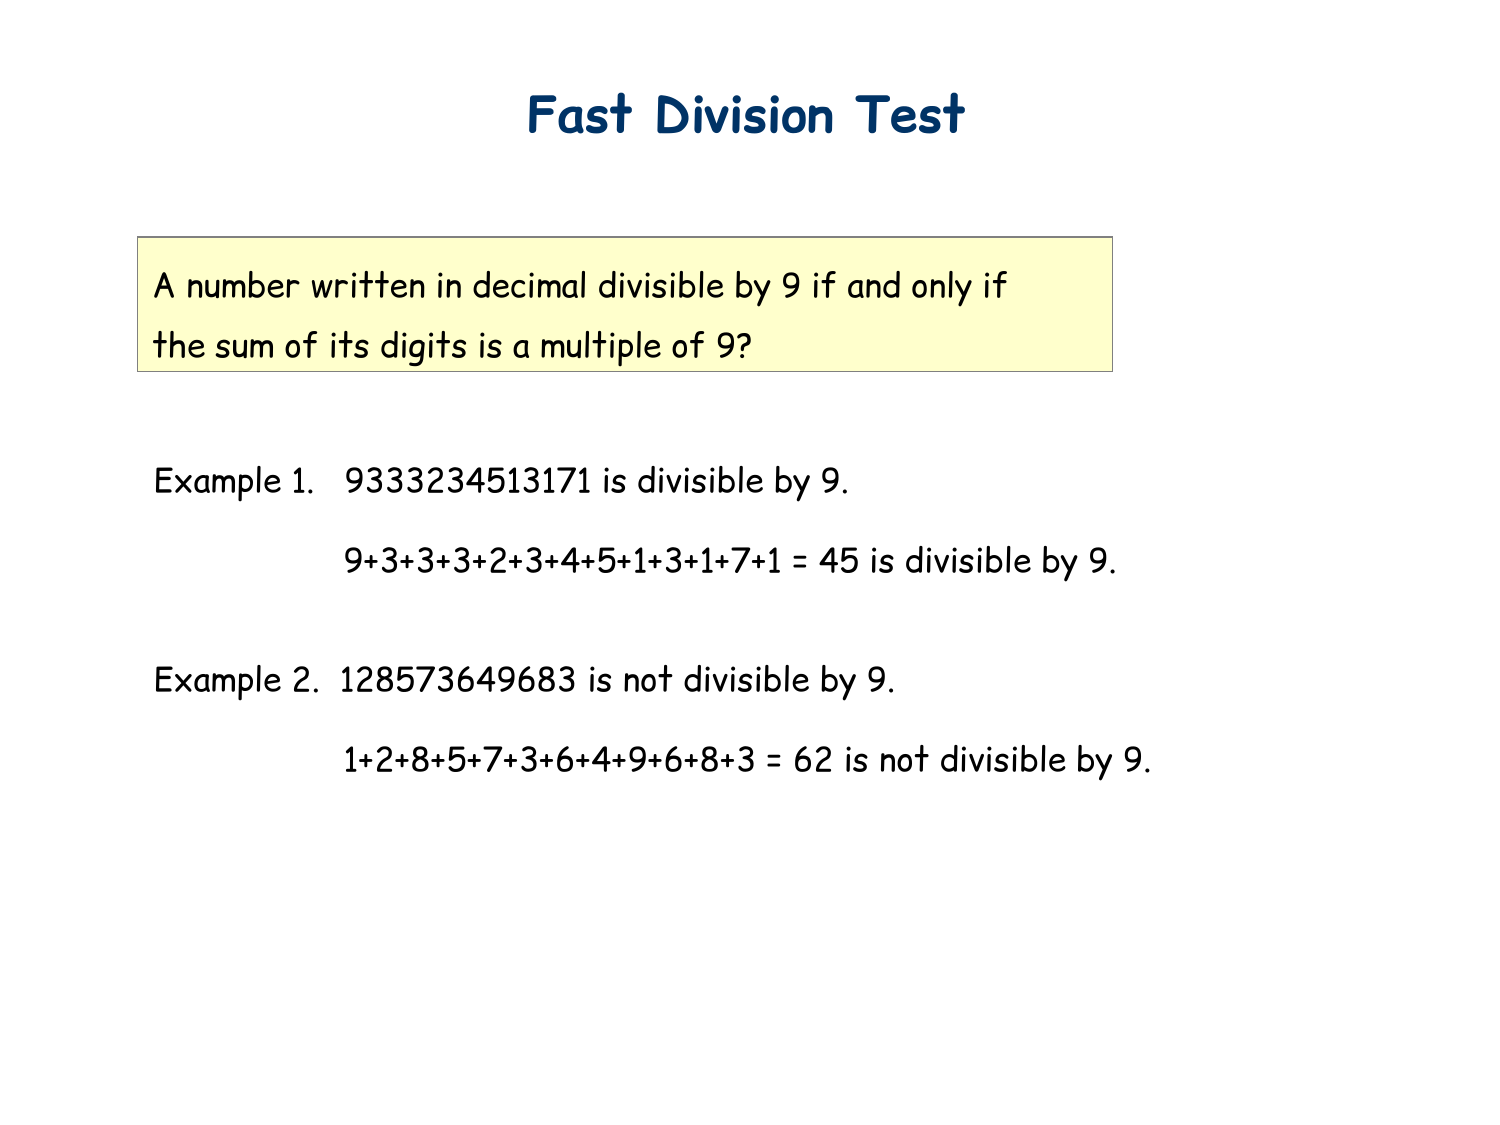

Fast Division Test
A number written in decimal divisible by 9 if and only if
the sum of its digits is a multiple of 9?
Example 1.   9333234513171 is divisible by 9.

	    9+3+3+3+2+3+4+5+1+3+1+7+1 = 45 is divisible by 9.

Example 2.  128573649683 is not divisible by 9.

	    1+2+8+5+7+3+6+4+9+6+8+3 = 62 is not divisible by 9.